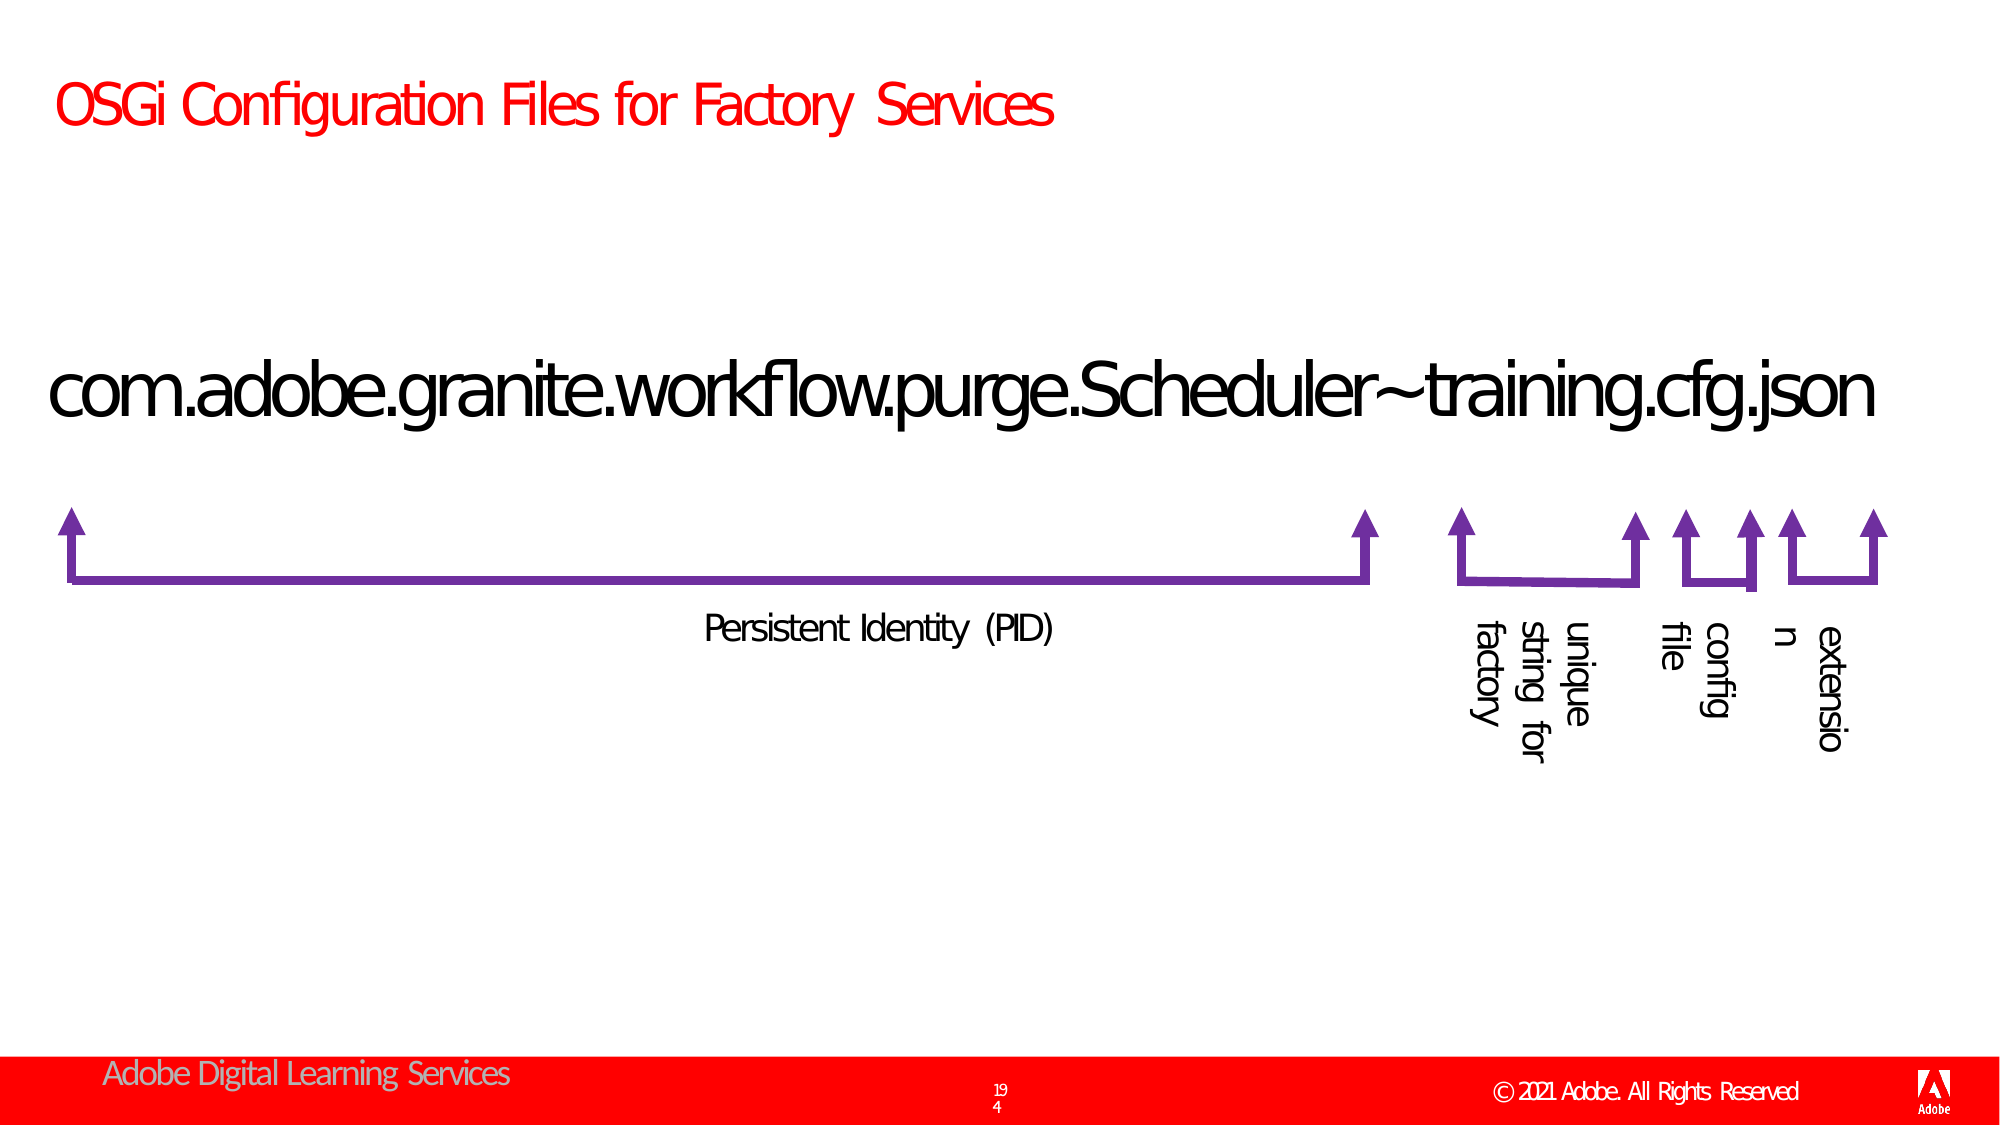

# OSGi Configuration Files for Factory Services
com.adobe.granite.workflow.purge.Scheduler~training.cfg.json

Persistent Identity (PID)
unique string  for factory
config file
extension
Adobe Digital Learning Services
© 2021 Adobe. All Rights Reserved
194